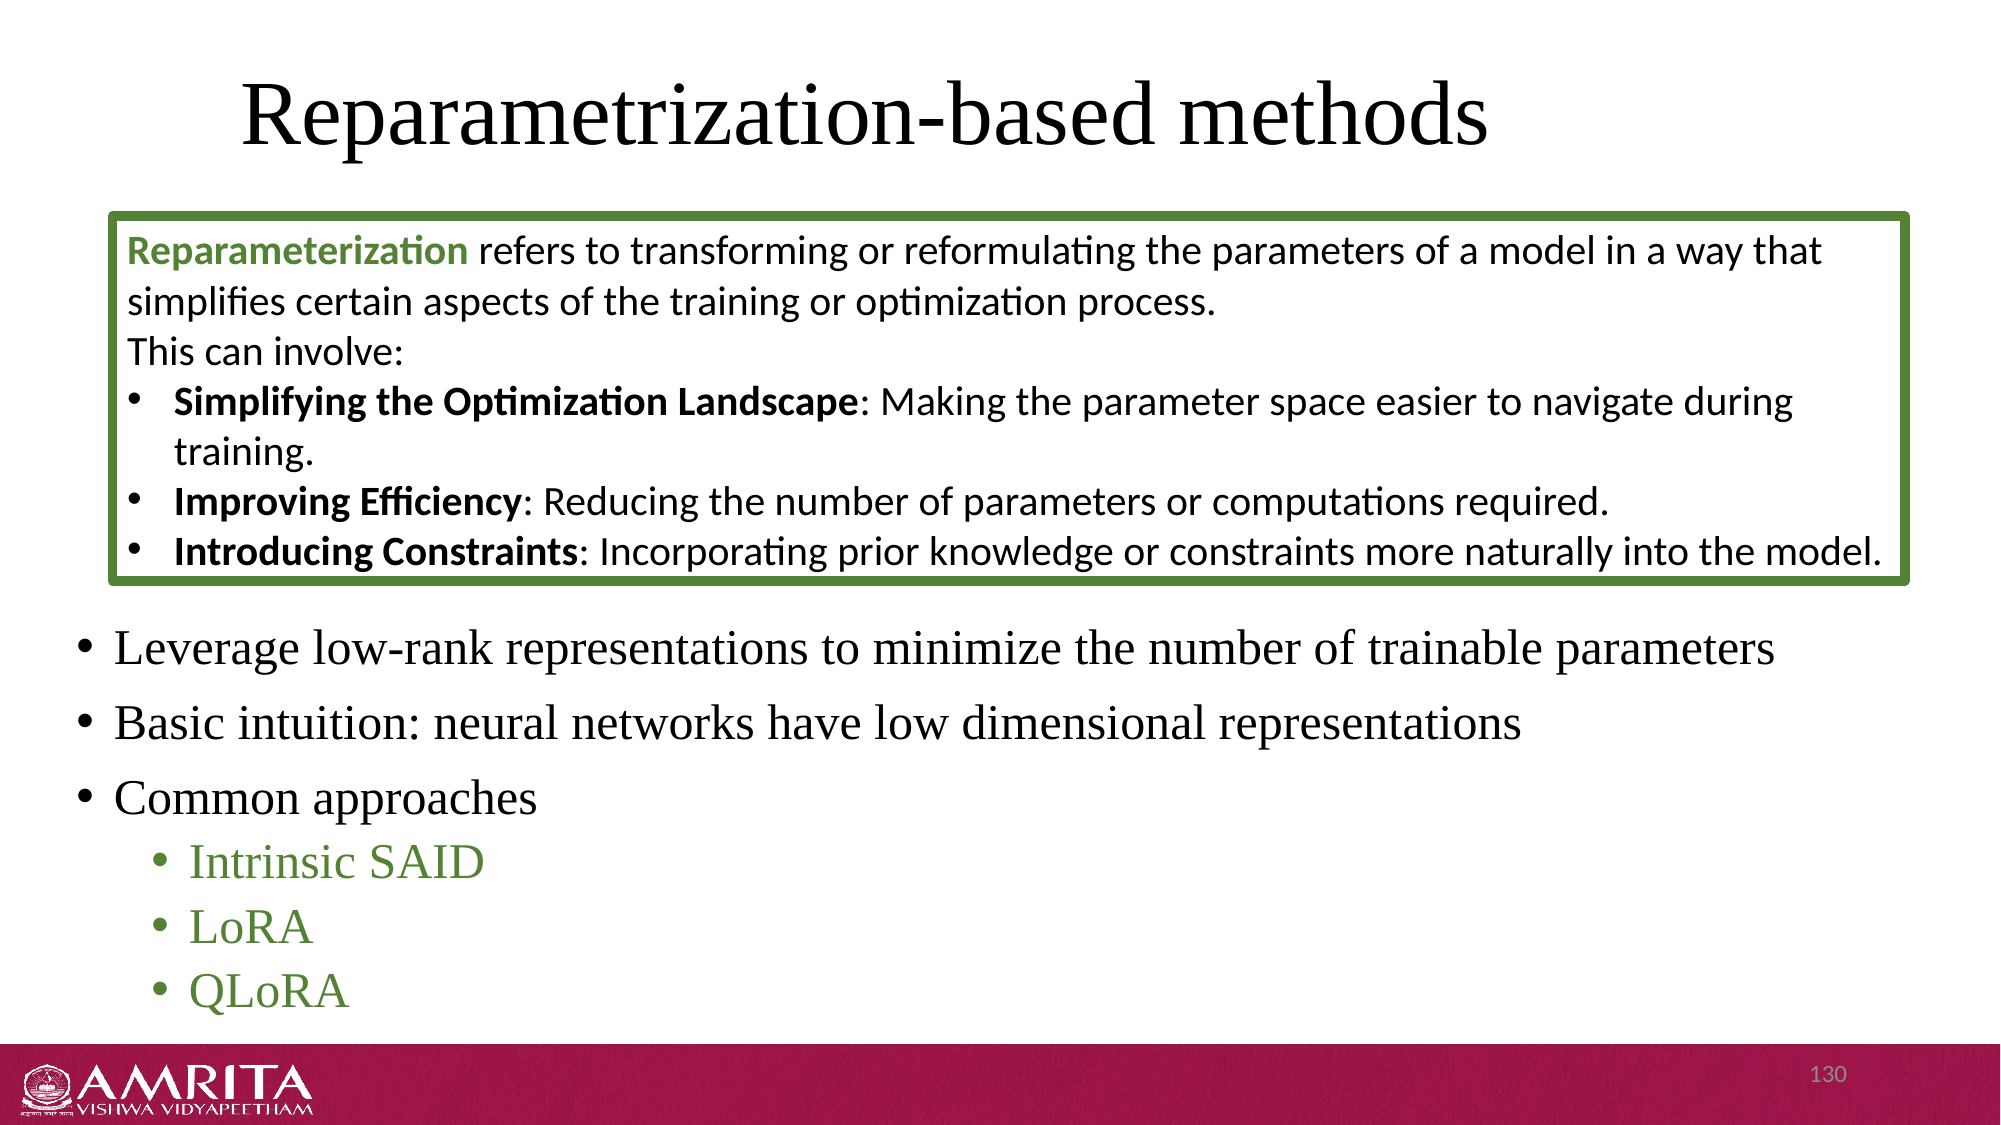

# Reparametrization-based methods
Reparameterization refers to transforming or reformulating the parameters of a model in a way that simplifies certain aspects of the training or optimization process.
This can involve:
Simplifying the Optimization Landscape: Making the parameter space easier to navigate during training.
Improving Efficiency: Reducing the number of parameters or computations required.
Introducing Constraints: Incorporating prior knowledge or constraints more naturally into the model.
Leverage low-rank representations to minimize the number of trainable parameters
Basic intuition: neural networks have low dimensional representations
Common approaches
Intrinsic SAID
LoRA
QLoRA
130